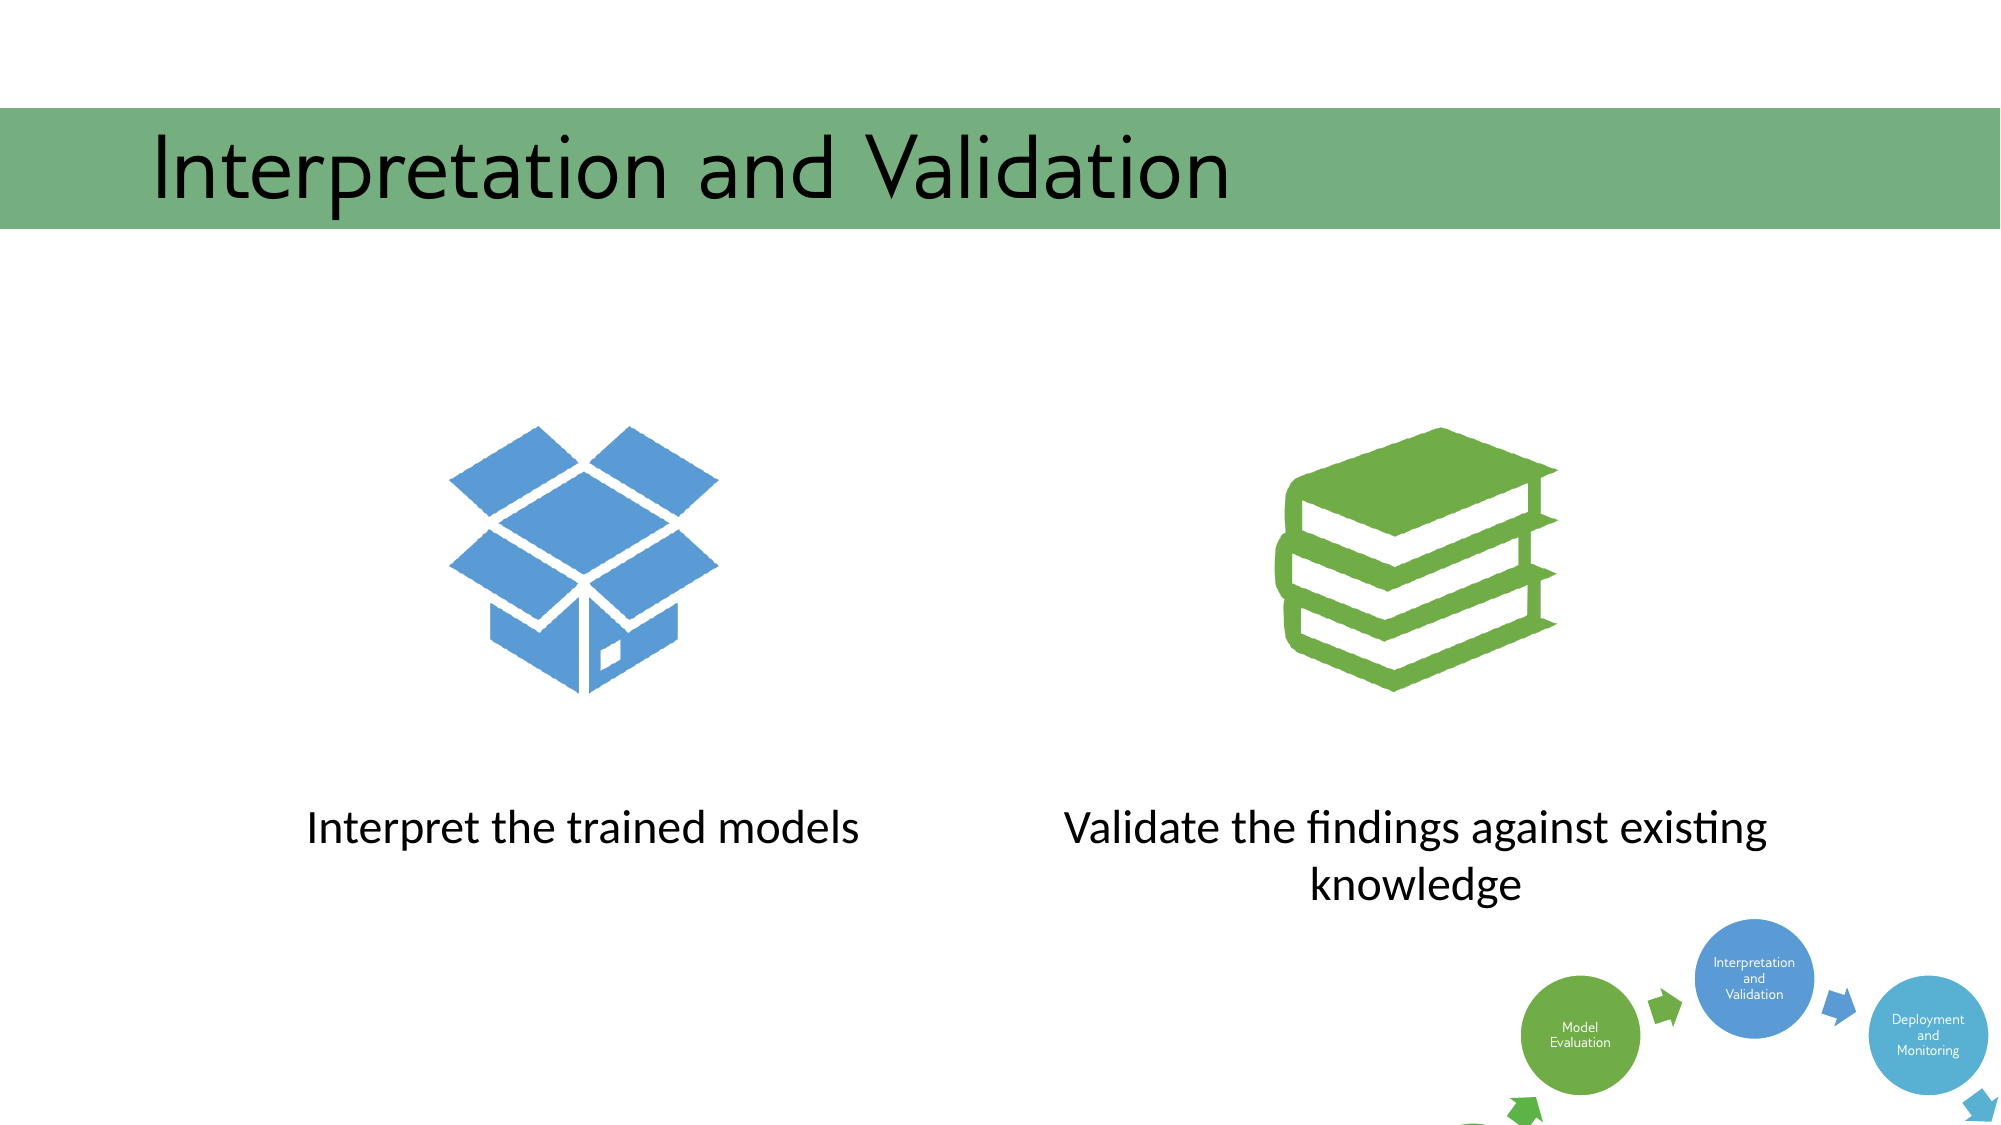

# Interpretation and Validation
Interpret the trained models
Validate the findings against existing knowledge
Interpretation and Validation

Deployment and Monitoring

Problem Definition

Data Collection

Data Preprocessing

Exploratory Data Analysis

Feature Selection

Model Selection

Model Training

Model Evaluation